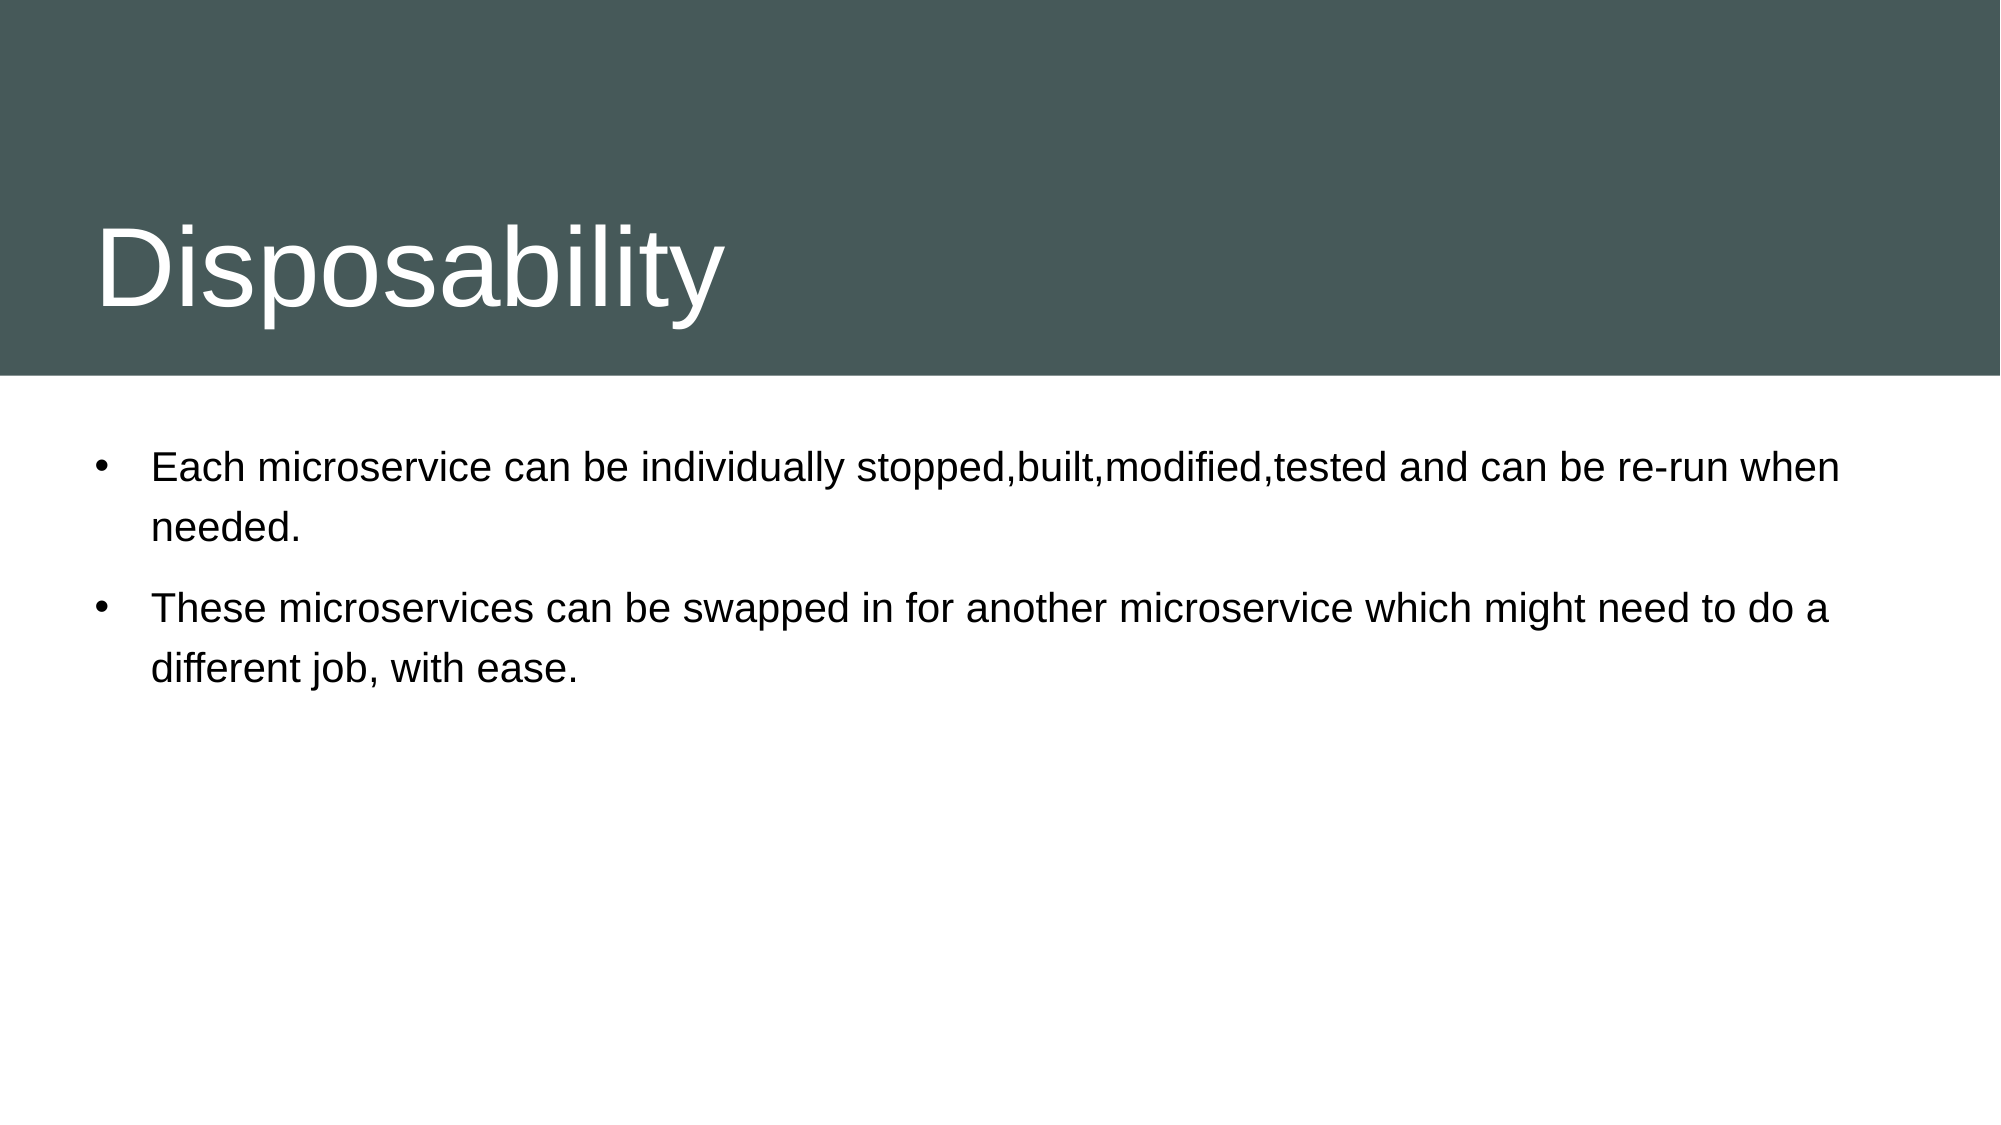

# Disposability
Each microservice can be individually stopped,built,modified,tested and can be re-run when needed.
These microservices can be swapped in for another microservice which might need to do a different job, with ease.